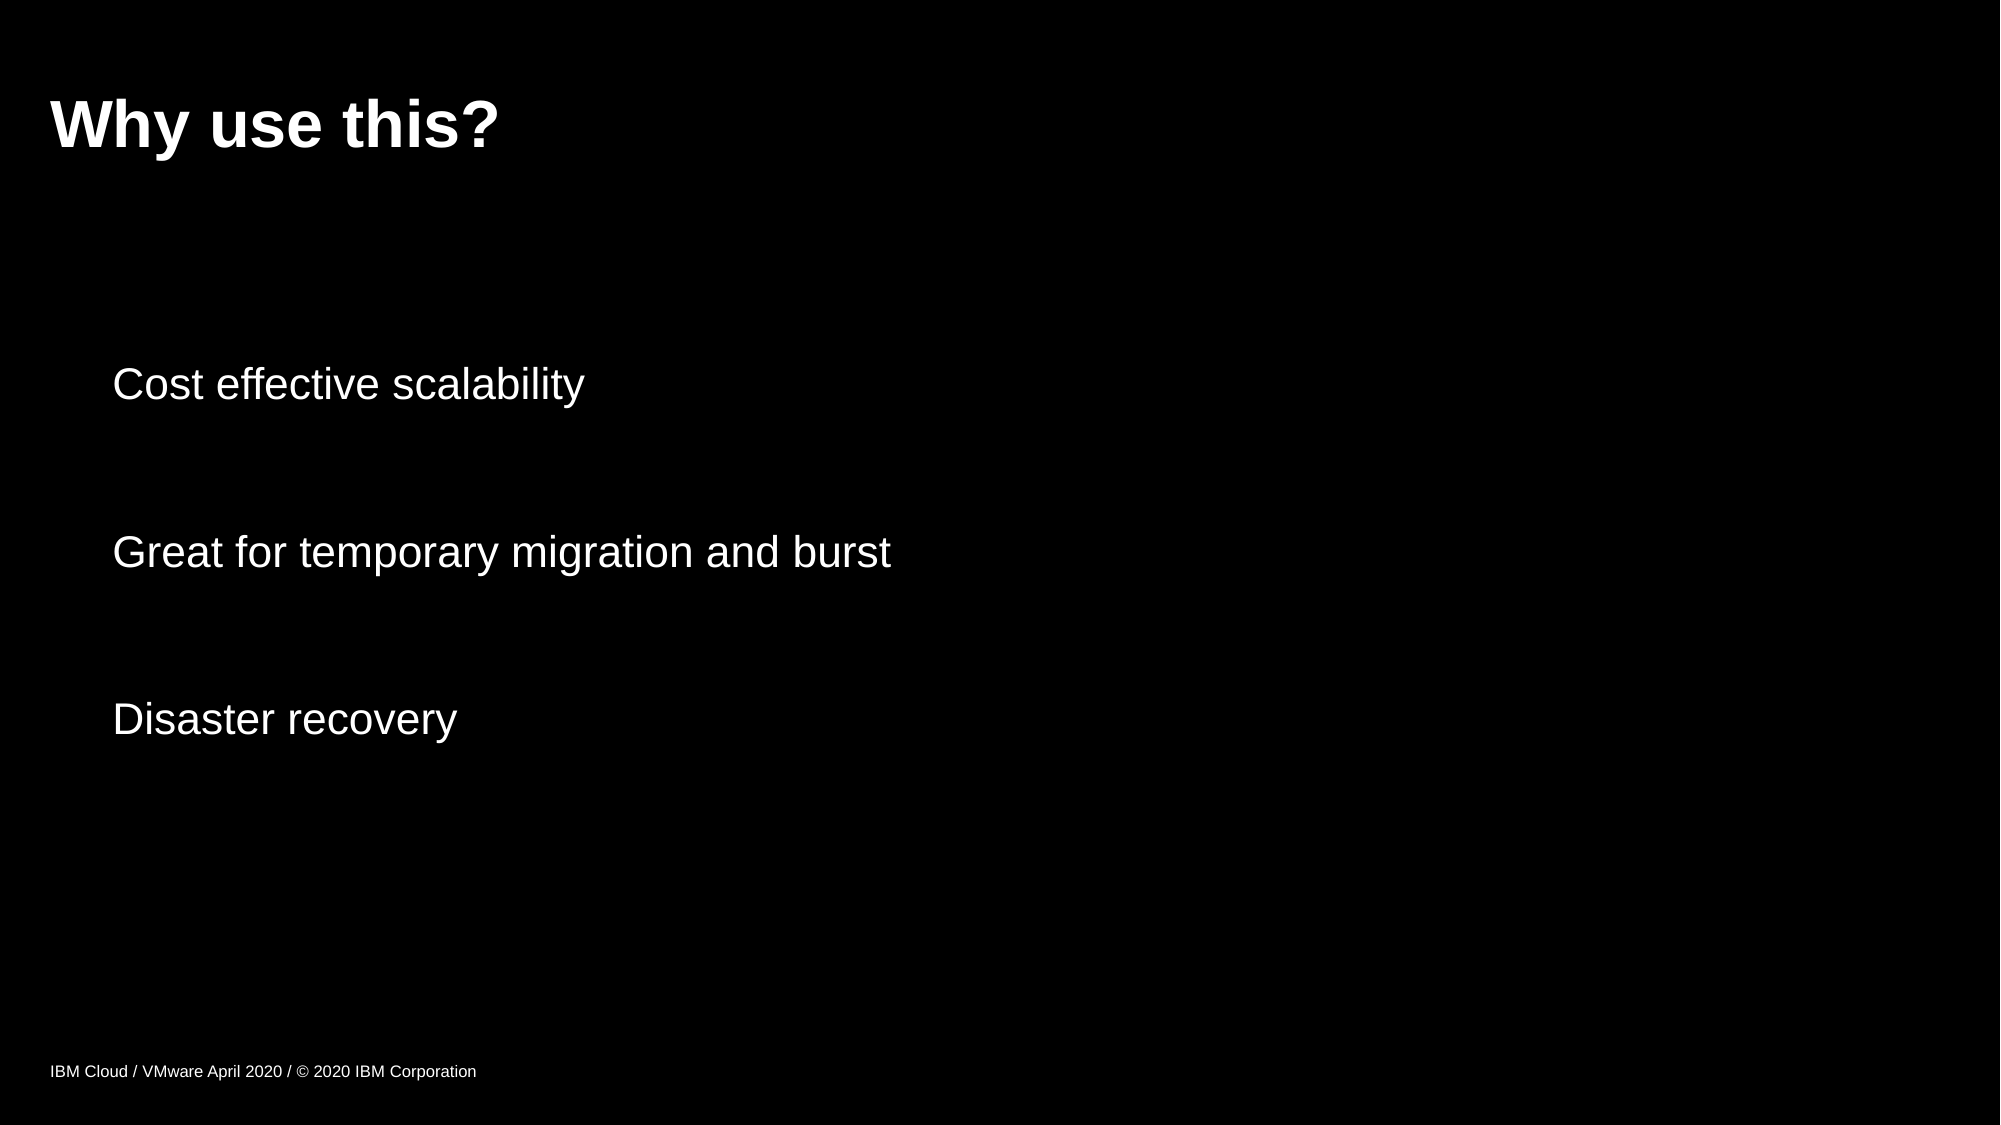

# Why use this?
Cost effective scalability

Great for temporary migration and burst

Disaster recovery
IBM Cloud / VMware April 2020 / © 2020 IBM Corporation